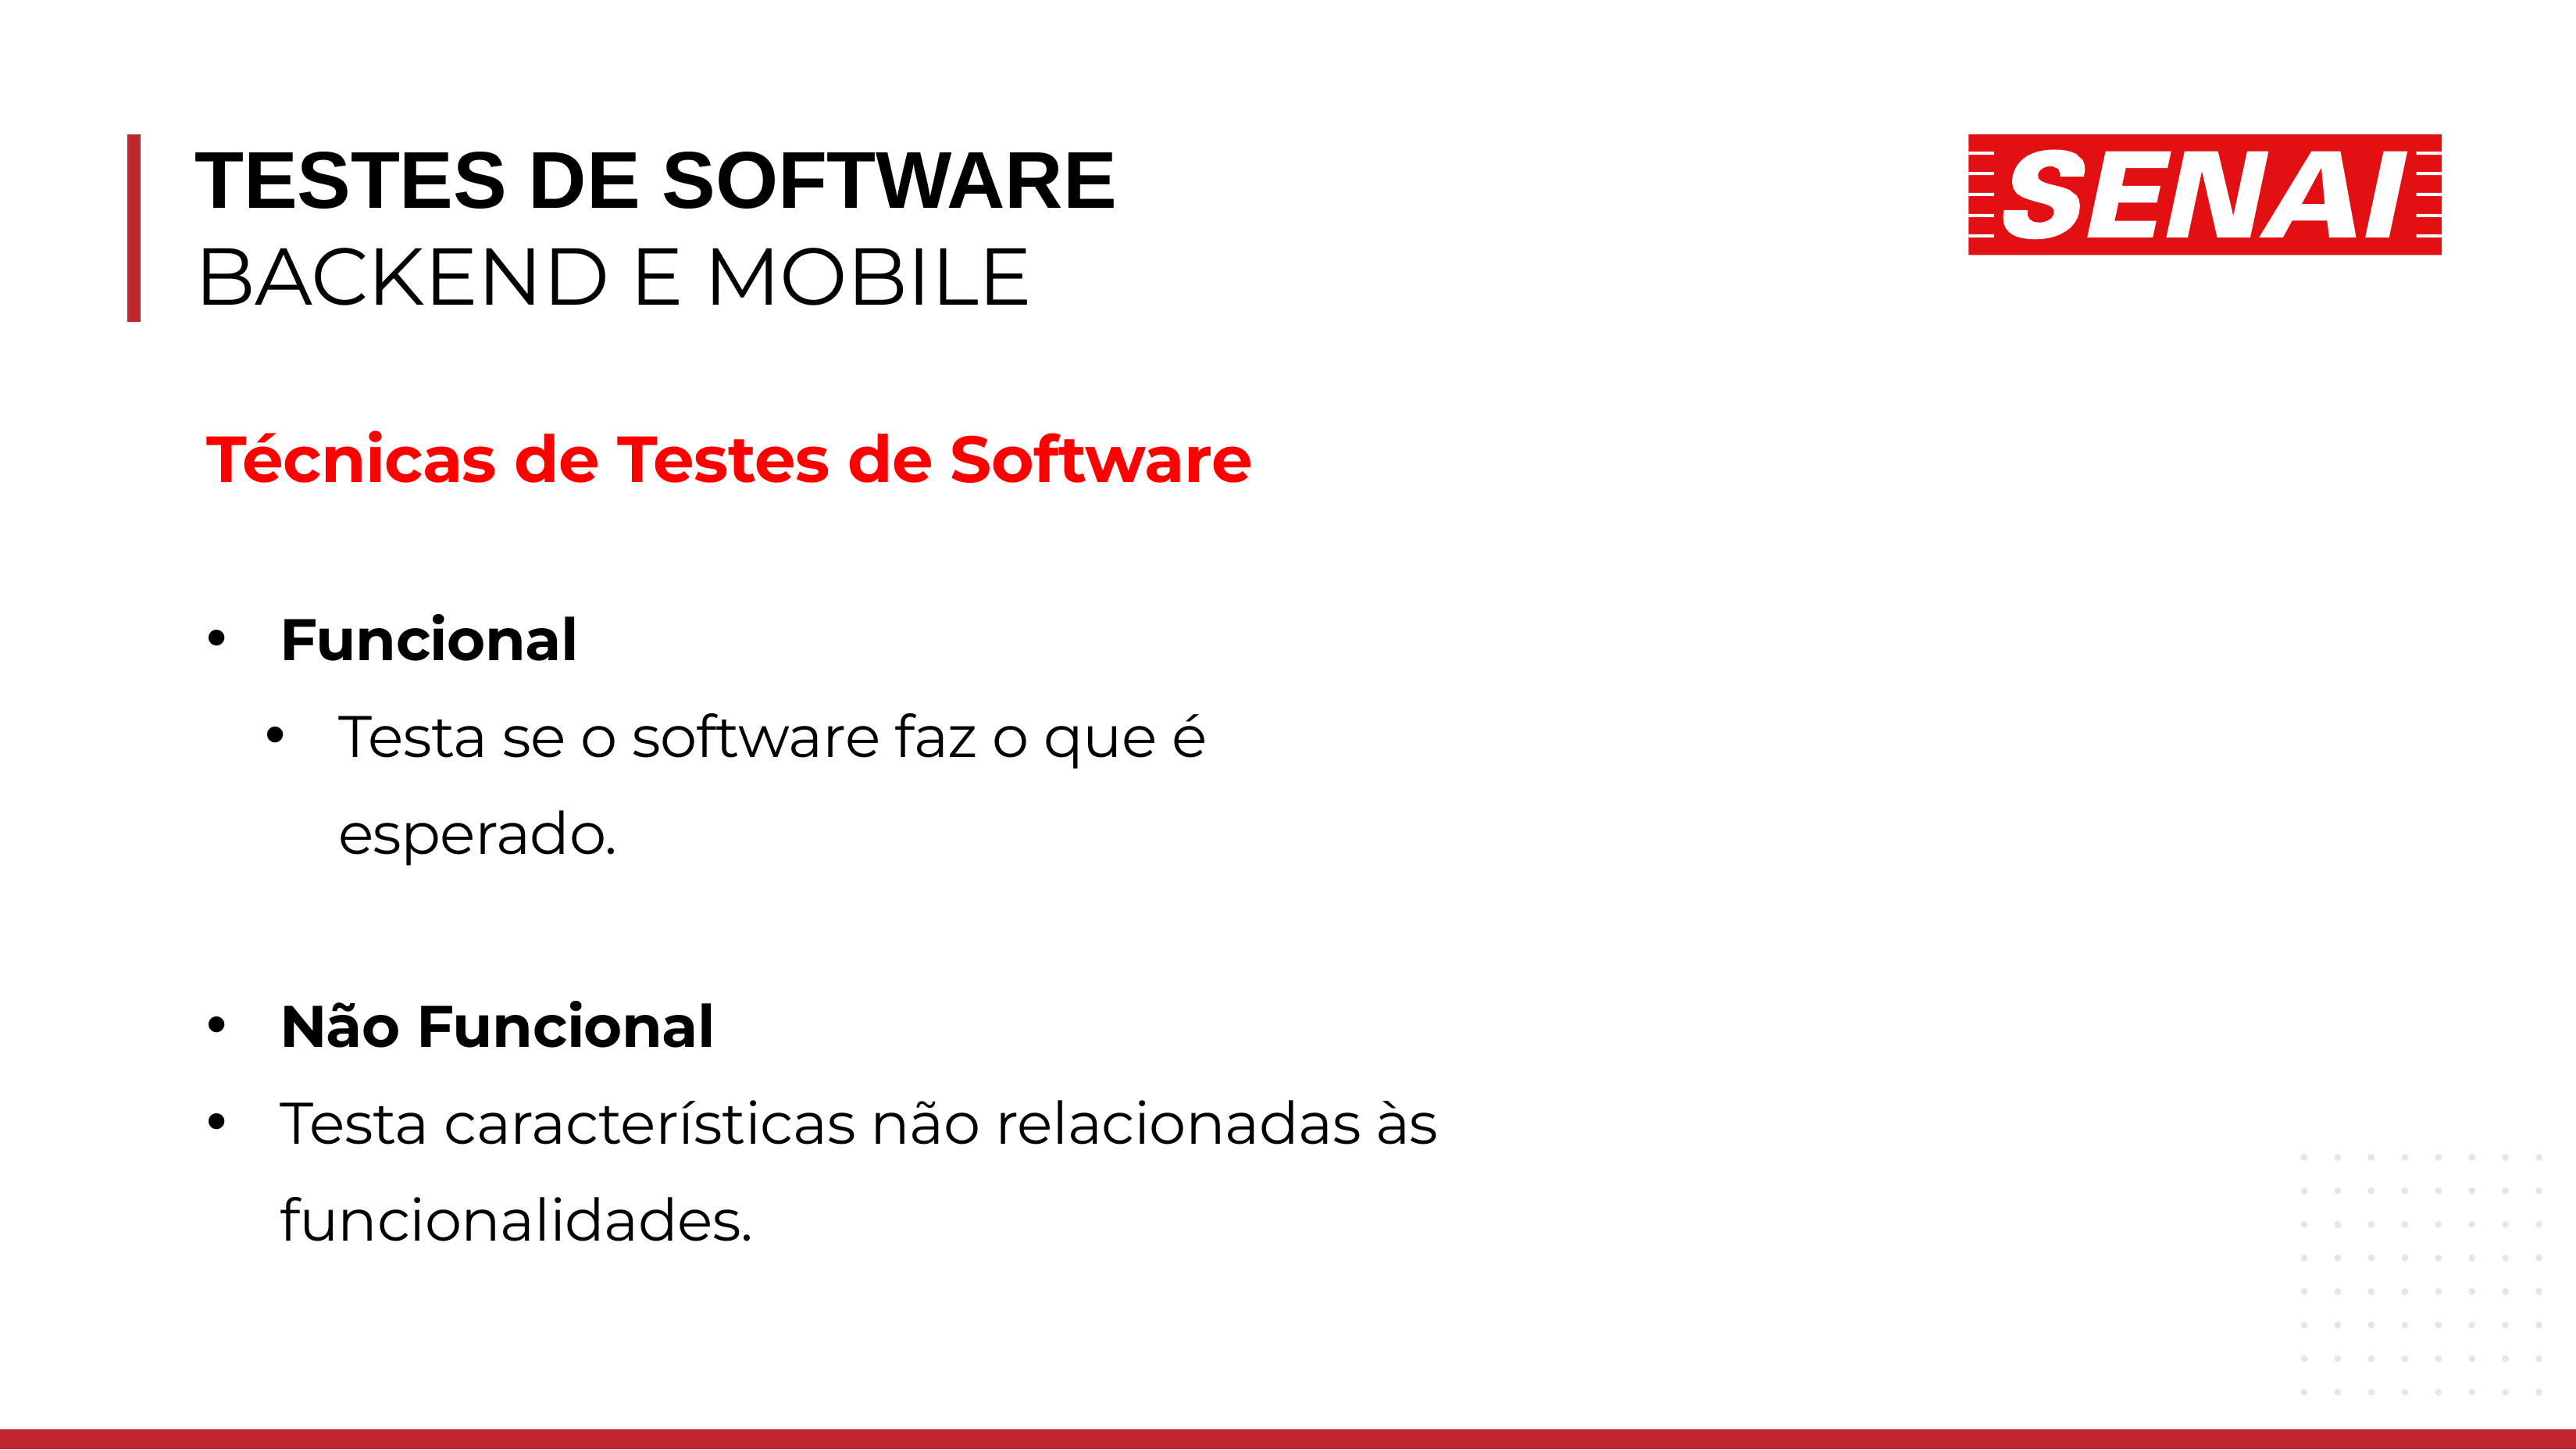

TESTES DE SOFTWARE
BACKEND E MOBILE

Técnicas de Testes de Software
Funcional
Testa se o software faz o que é esperado.

Não Funcional
Testa características não relacionadas às funcionalidades.